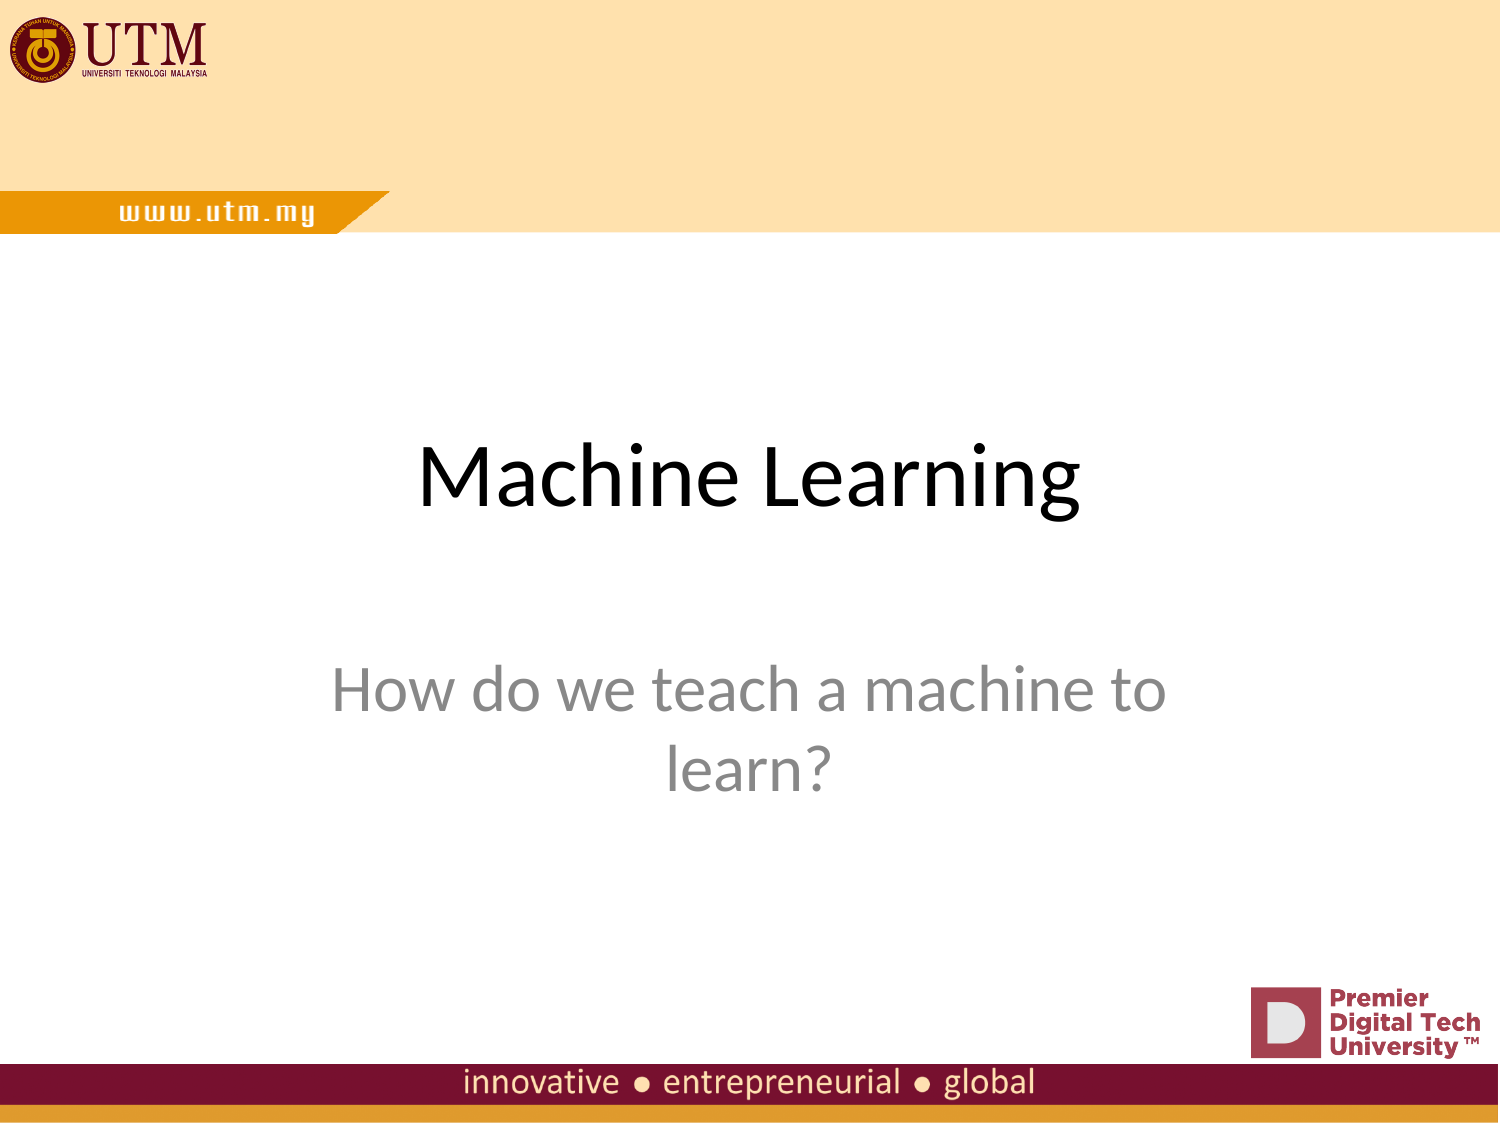

# Machine Learning
How do we teach a machine to learn?